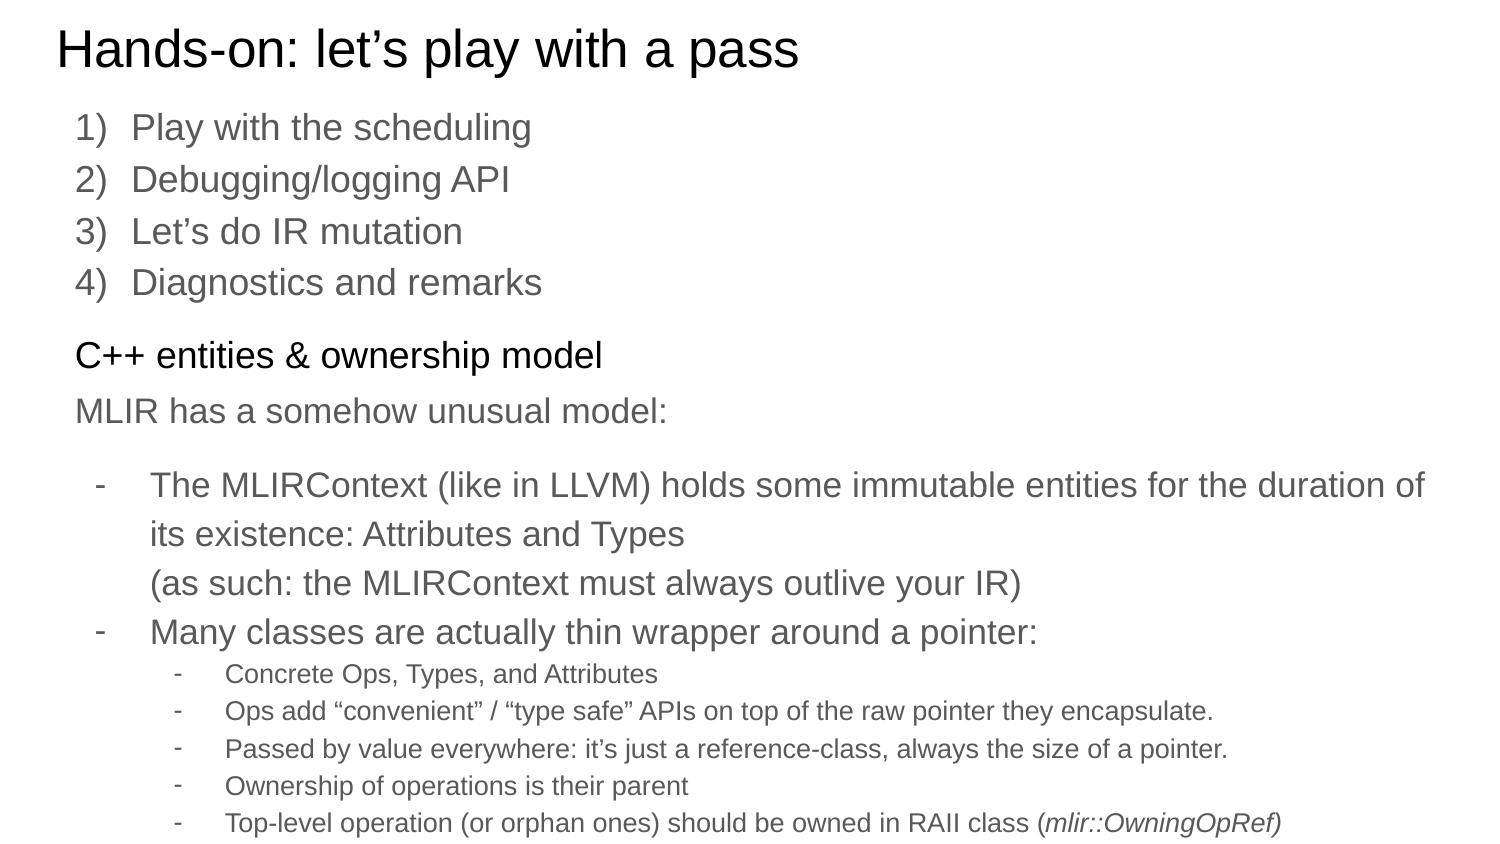

# Hands-on: let’s play with a pass
Play with the scheduling
Debugging/logging API
Let’s do IR mutation
Diagnostics and remarks
C++ entities & ownership model
MLIR has a somehow unusual model:
The MLIRContext (like in LLVM) holds some immutable entities for the duration of its existence: Attributes and Types
(as such: the MLIRContext must always outlive your IR)
Many classes are actually thin wrapper around a pointer:
Concrete Ops, Types, and Attributes
Ops add “convenient” / “type safe” APIs on top of the raw pointer they encapsulate.
Passed by value everywhere: it’s just a reference-class, always the size of a pointer.
Ownership of operations is their parent
Top-level operation (or orphan ones) should be owned in RAII class (mlir::OwningOpRef)